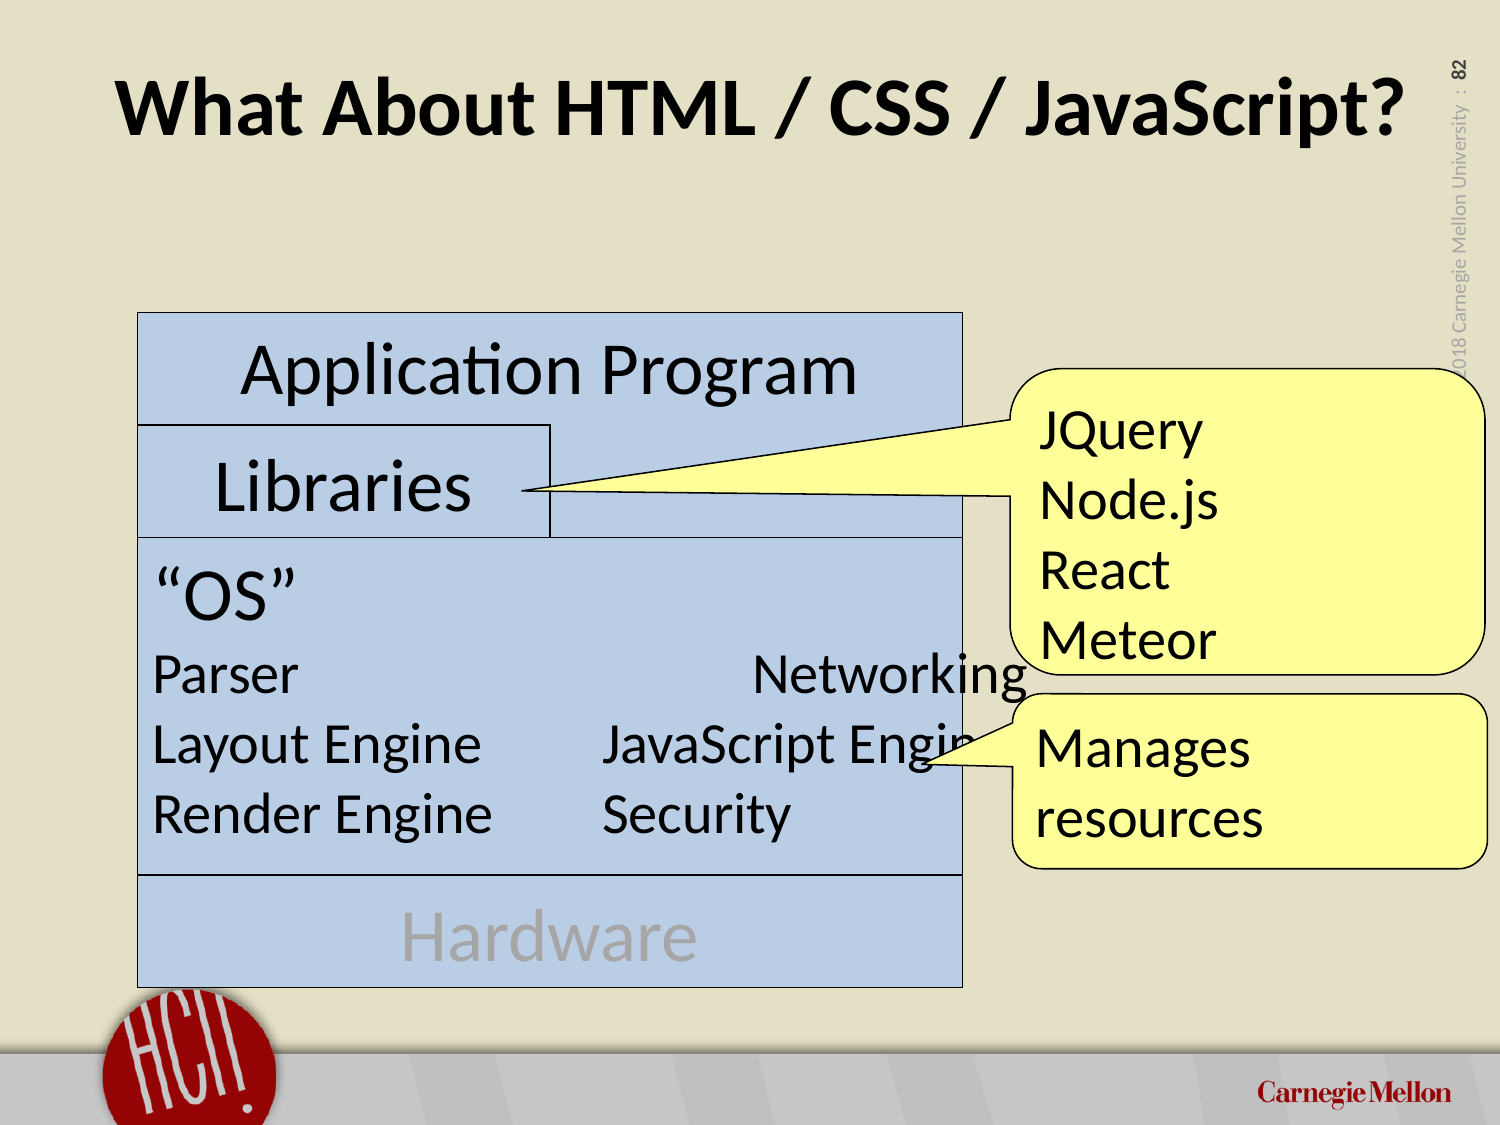

# What About HTML / CSS / JavaScript?

Application Program
JQuery
Node.js
React
Meteor
Libraries
“OS”
Parser				Networking
Layout Engine	JavaScript Engine
Render Engine	Security
Manages resources
Hardware